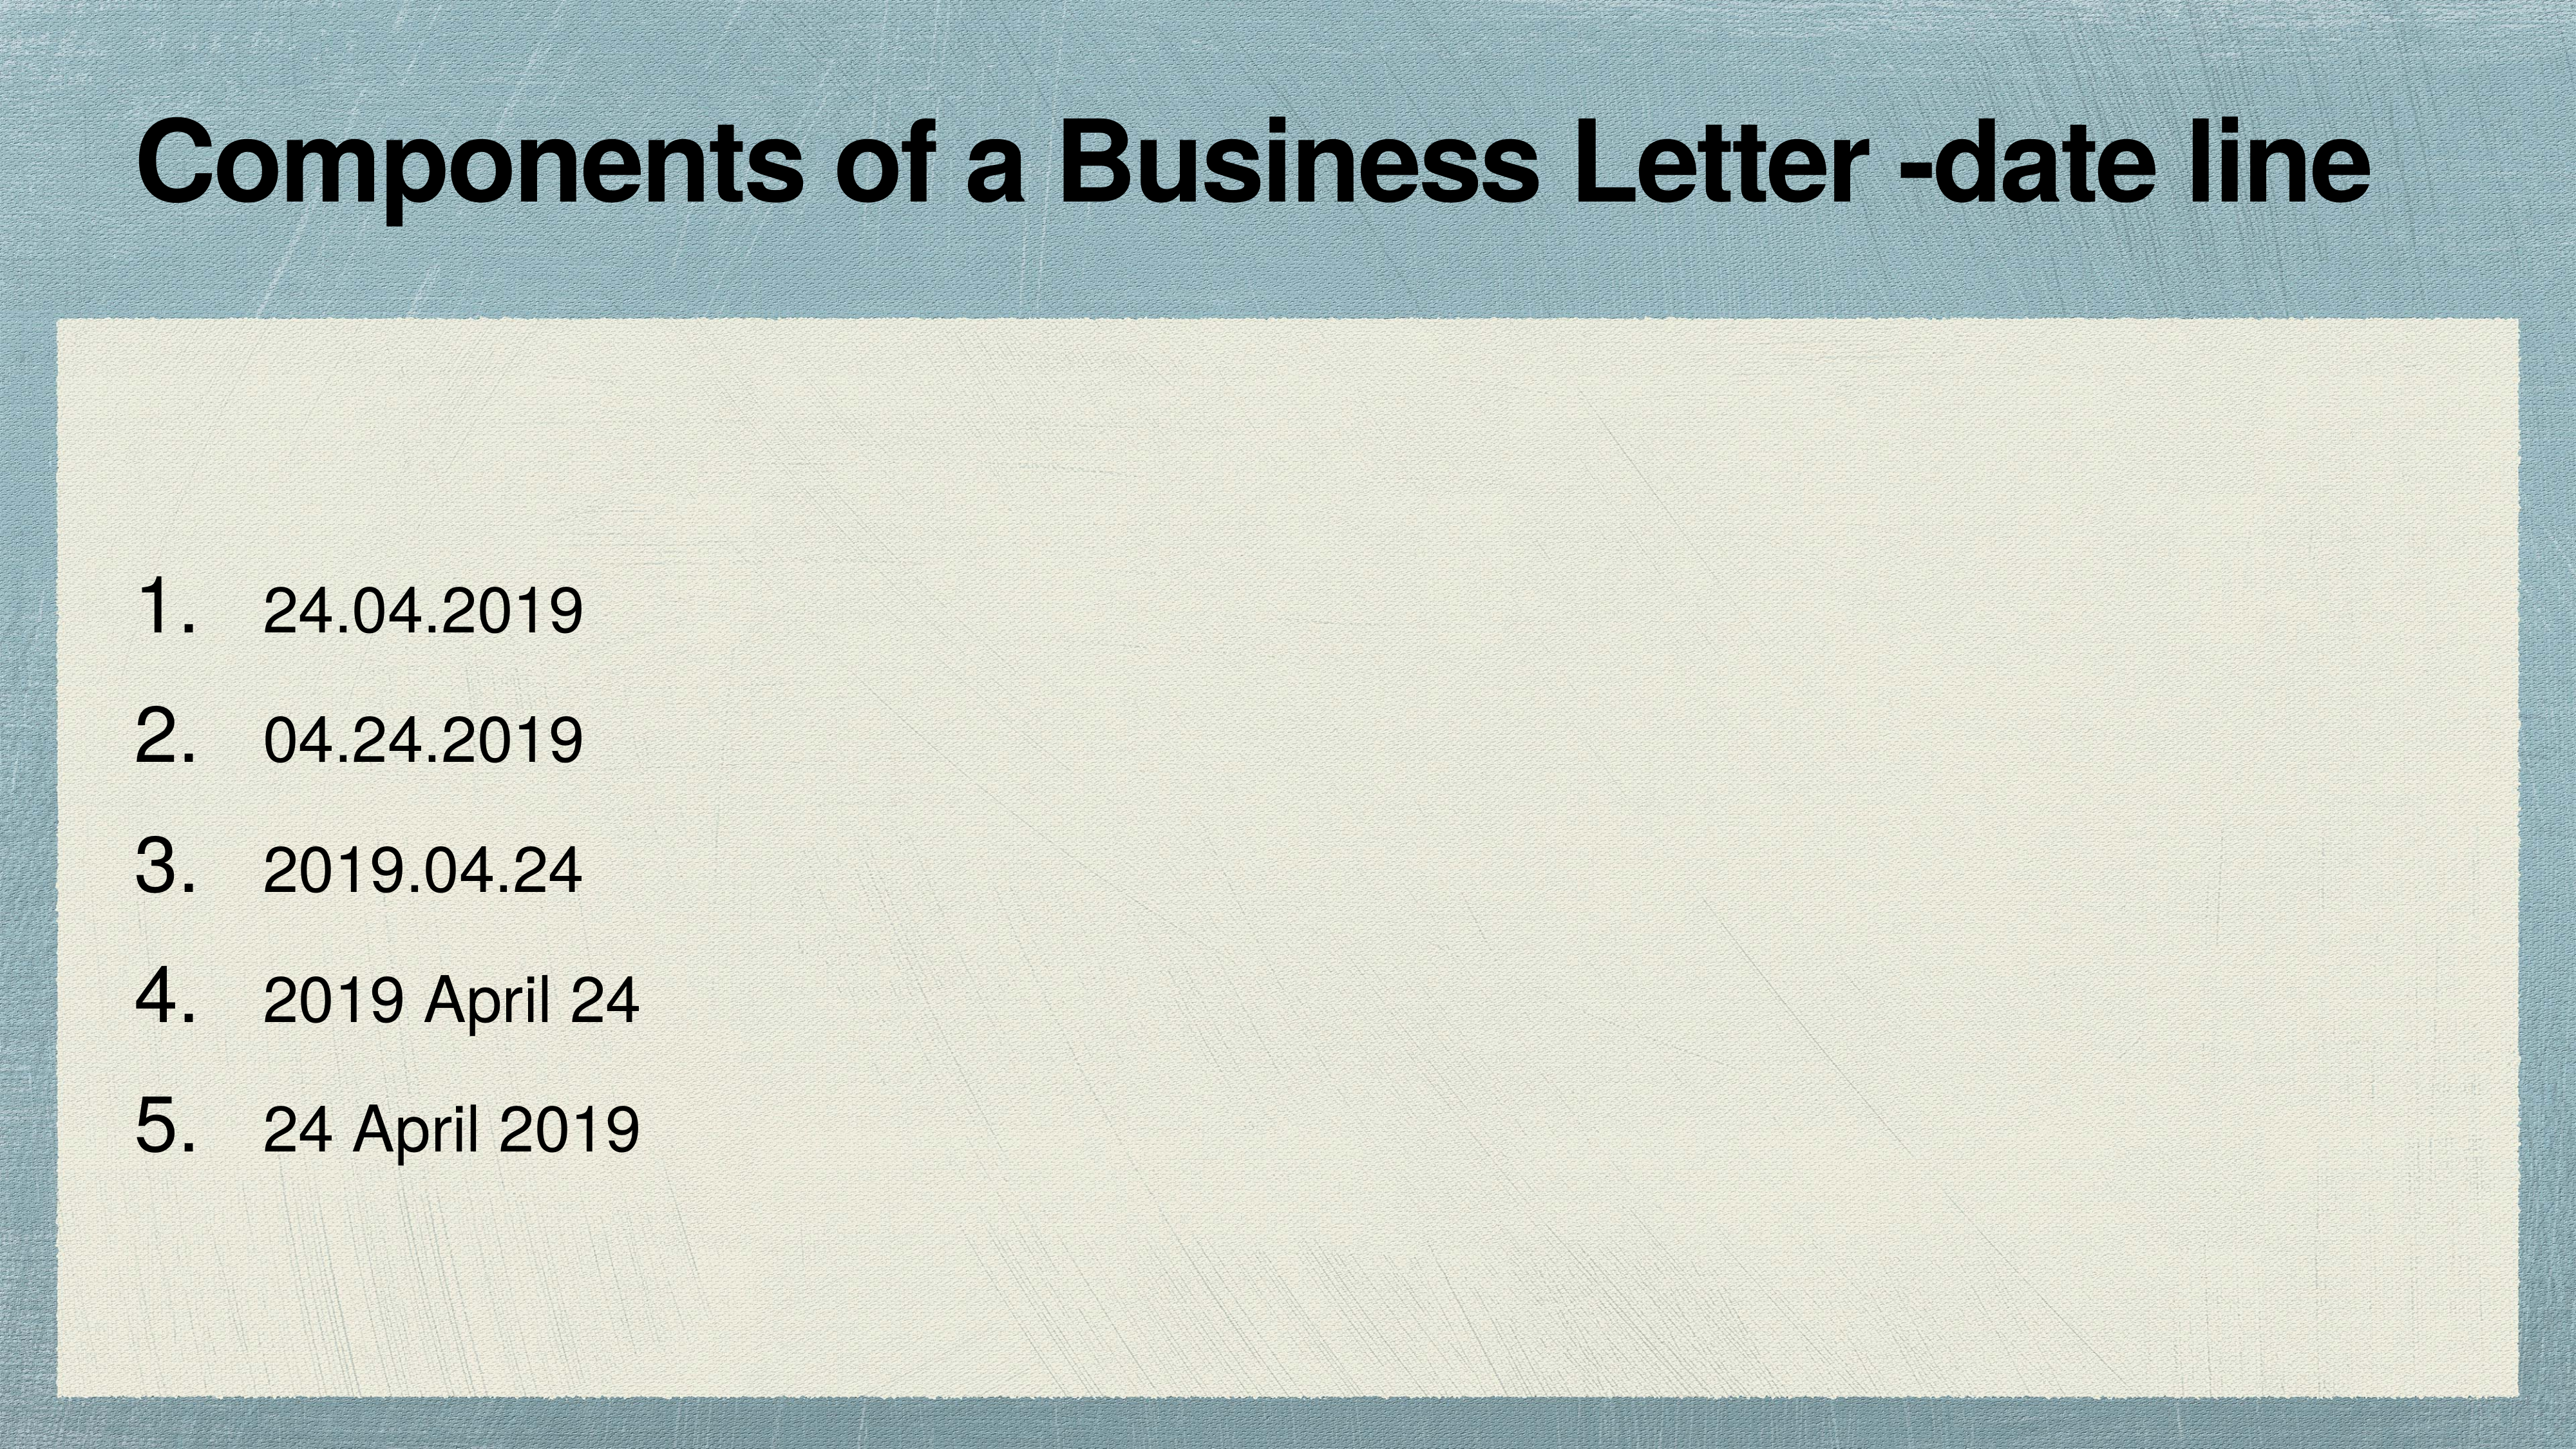

# Components of a Business Letter -date line
24.04.2019
04.24.2019
2019.04.24
2019 April 24
24 April 2019